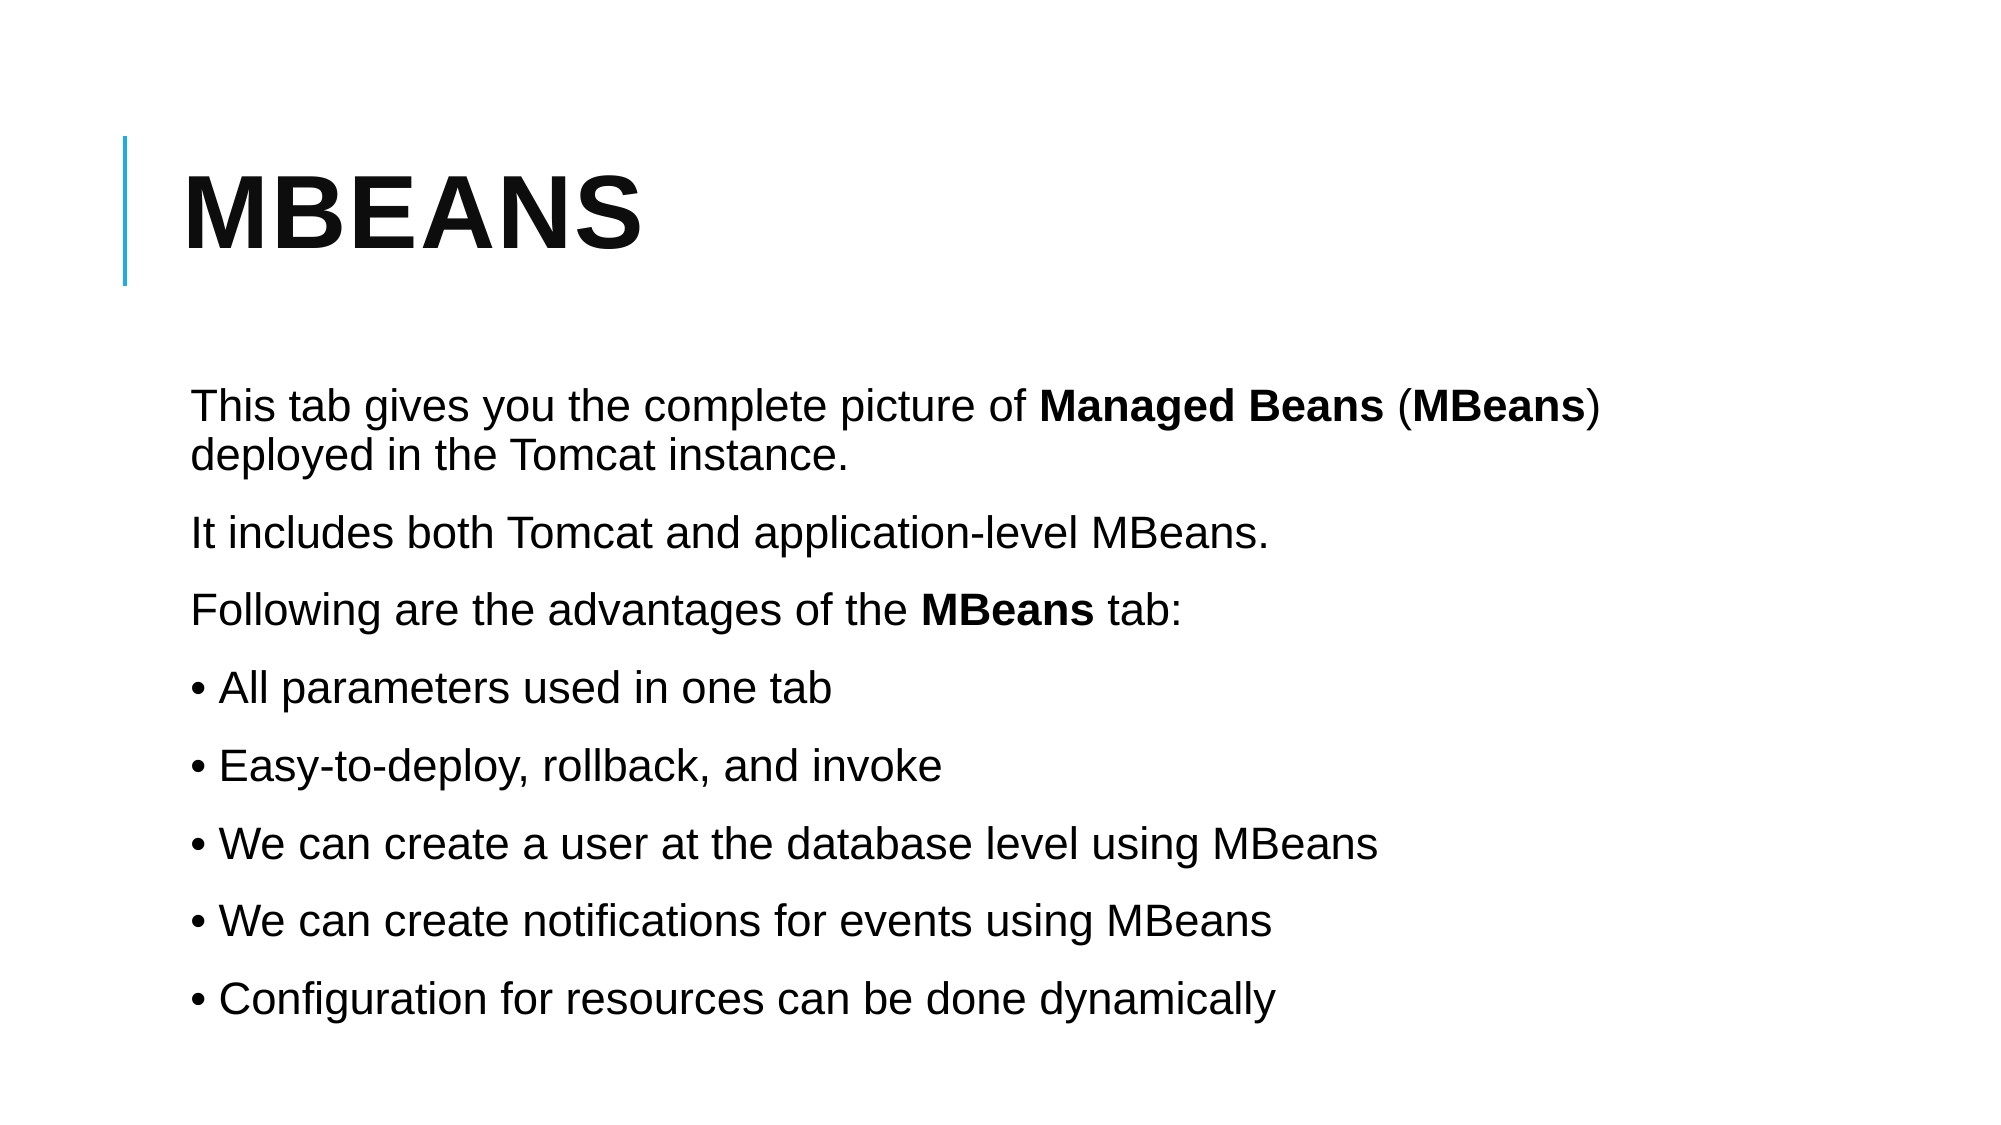

# MBeans
This tab gives you the complete picture of Managed Beans (MBeans) deployed in the Tomcat instance.
It includes both Tomcat and application-level MBeans.
Following are the advantages of the MBeans tab:
• All parameters used in one tab
• Easy-to-deploy, rollback, and invoke
• We can create a user at the database level using MBeans
• We can create notifications for events using MBeans
• Configuration for resources can be done dynamically